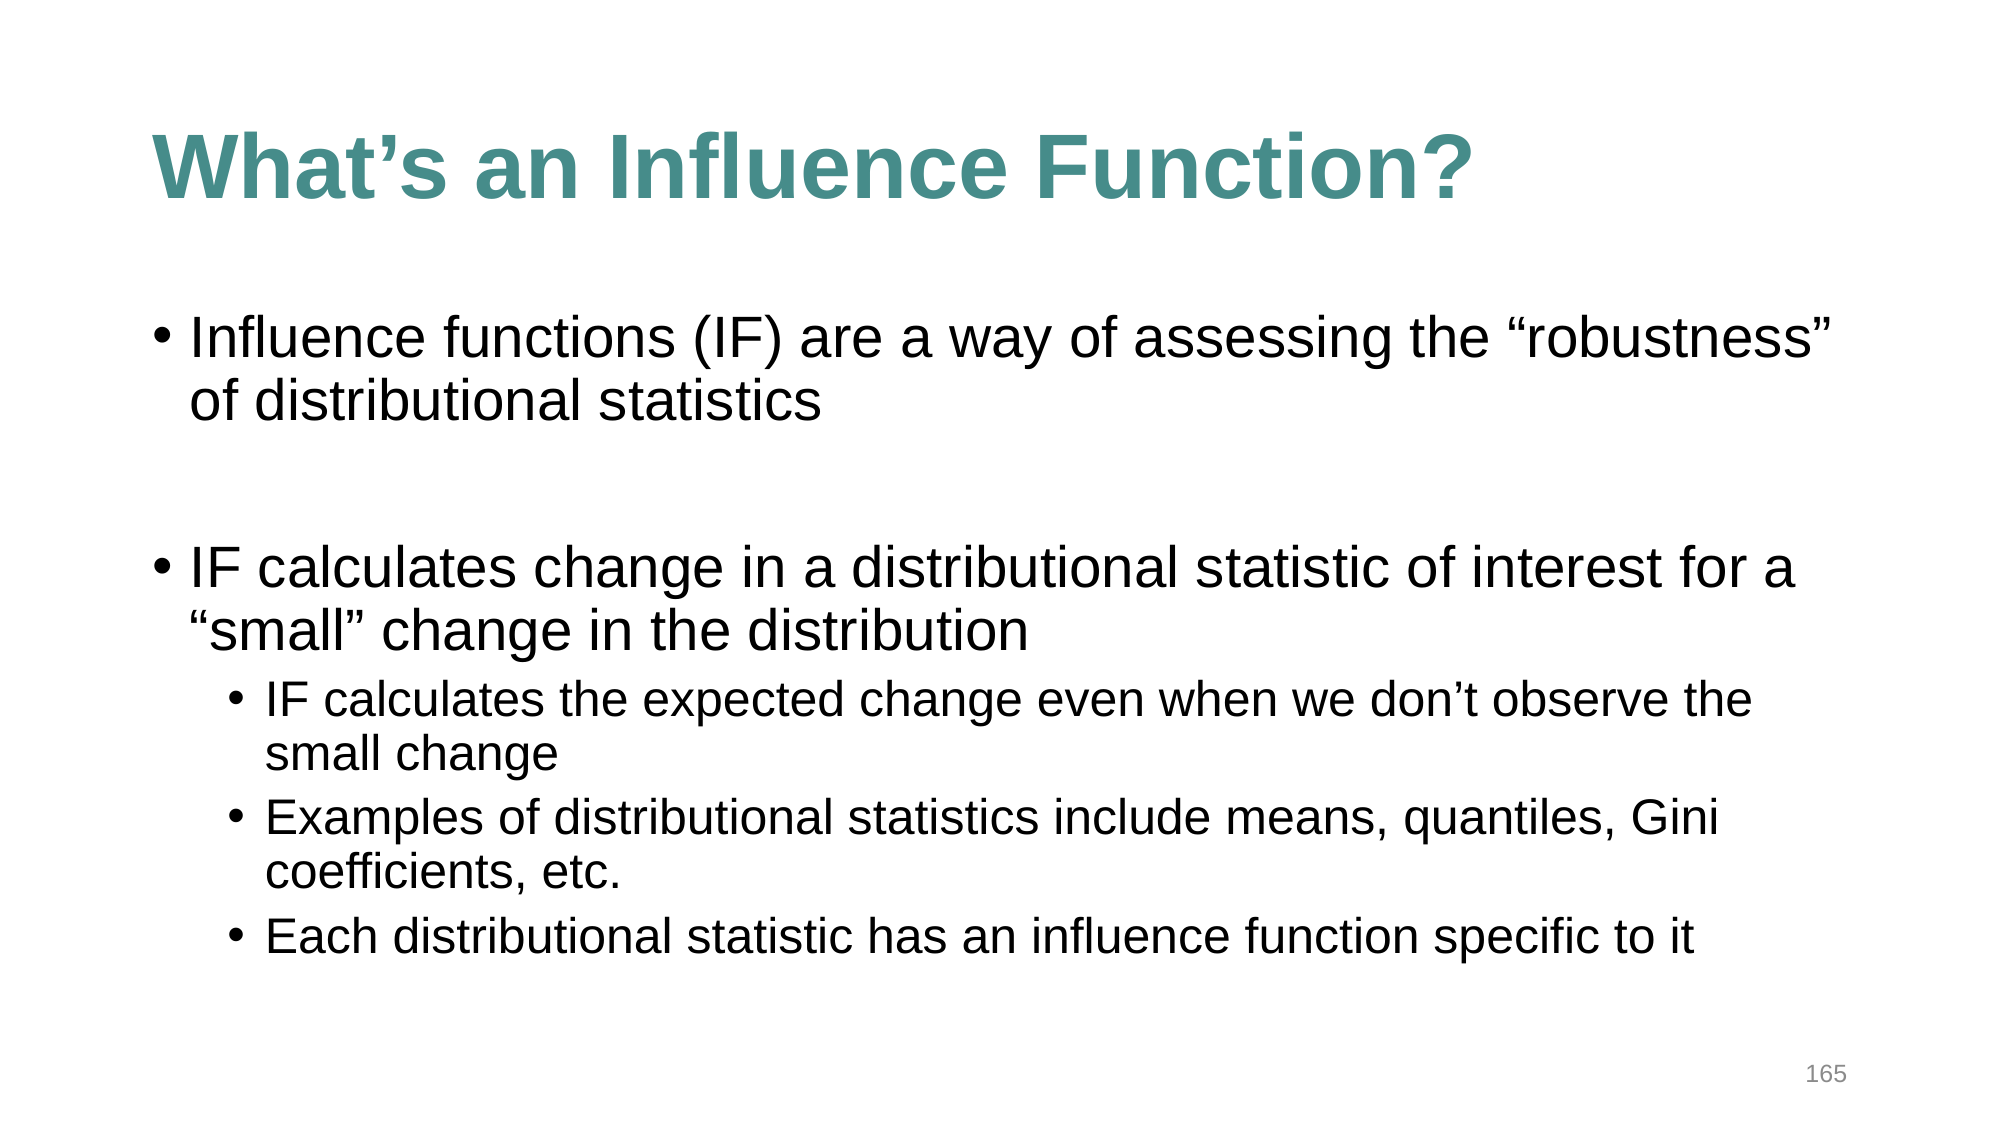

# What’s an Influence Function?
Influence functions (IF) are a way of assessing the “robustness” of distributional statistics

IF calculates change in a distributional statistic of interest for a “small” change in the distribution
IF calculates the expected change even when we don’t observe the small change
Examples of distributional statistics include means, quantiles, Gini coefficients, etc.
Each distributional statistic has an influence function specific to it
165